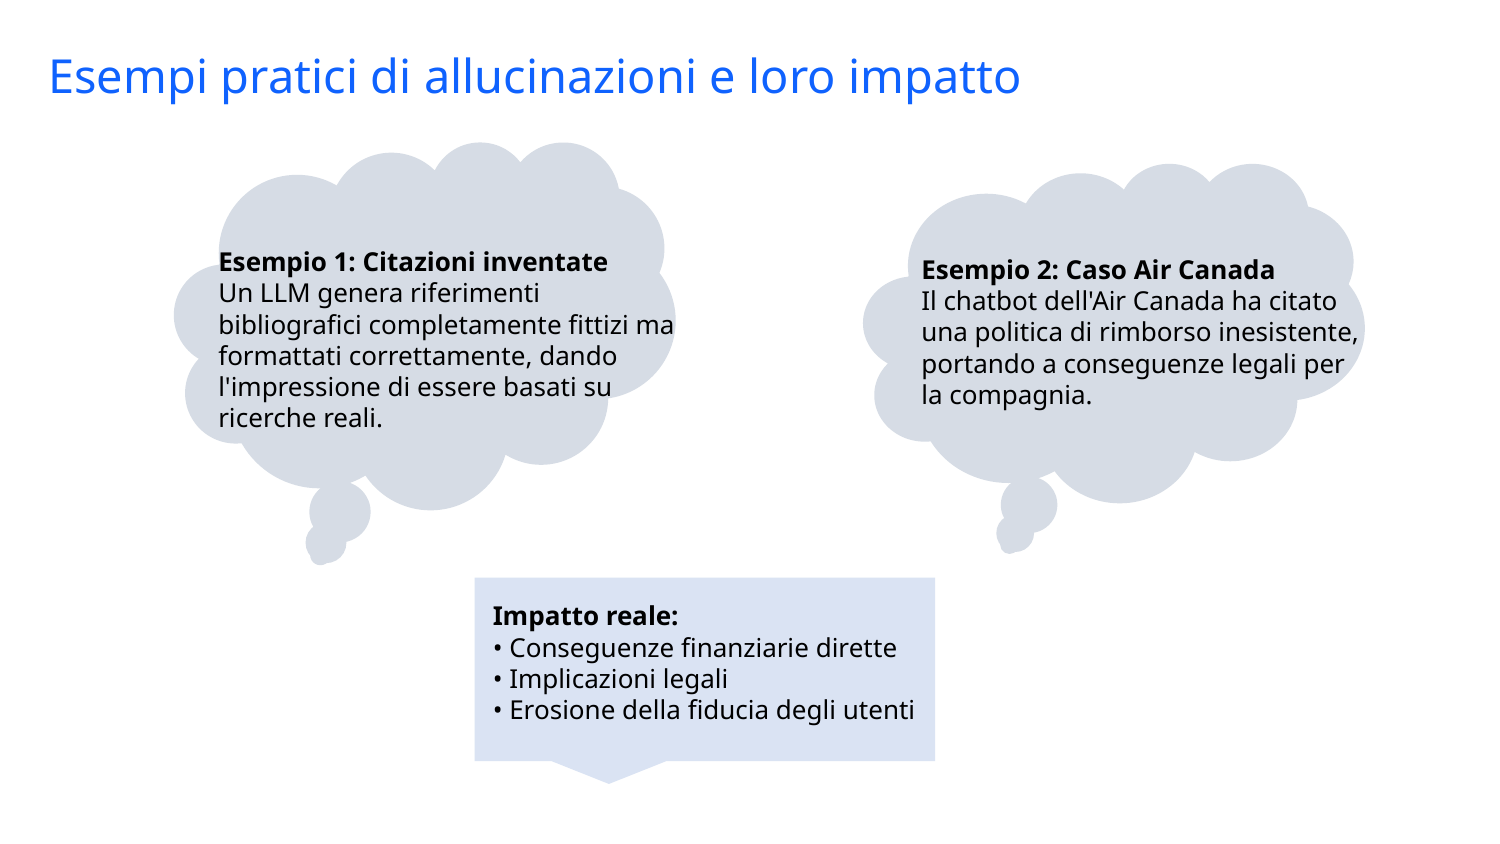

Esempi pratici di allucinazioni e loro impatto

Esempio 1: Citazioni inventate
Un LLM genera riferimenti bibliografici completamente fittizi ma formattati correttamente, dando l'impressione di essere basati su ricerche reali.
Esempio 2: Caso Air Canada
Il chatbot dell'Air Canada ha citato una politica di rimborso inesistente, portando a conseguenze legali per la compagnia.

Impatto reale:
• Conseguenze finanziarie dirette
• Implicazioni legali
• Erosione della fiducia degli utenti